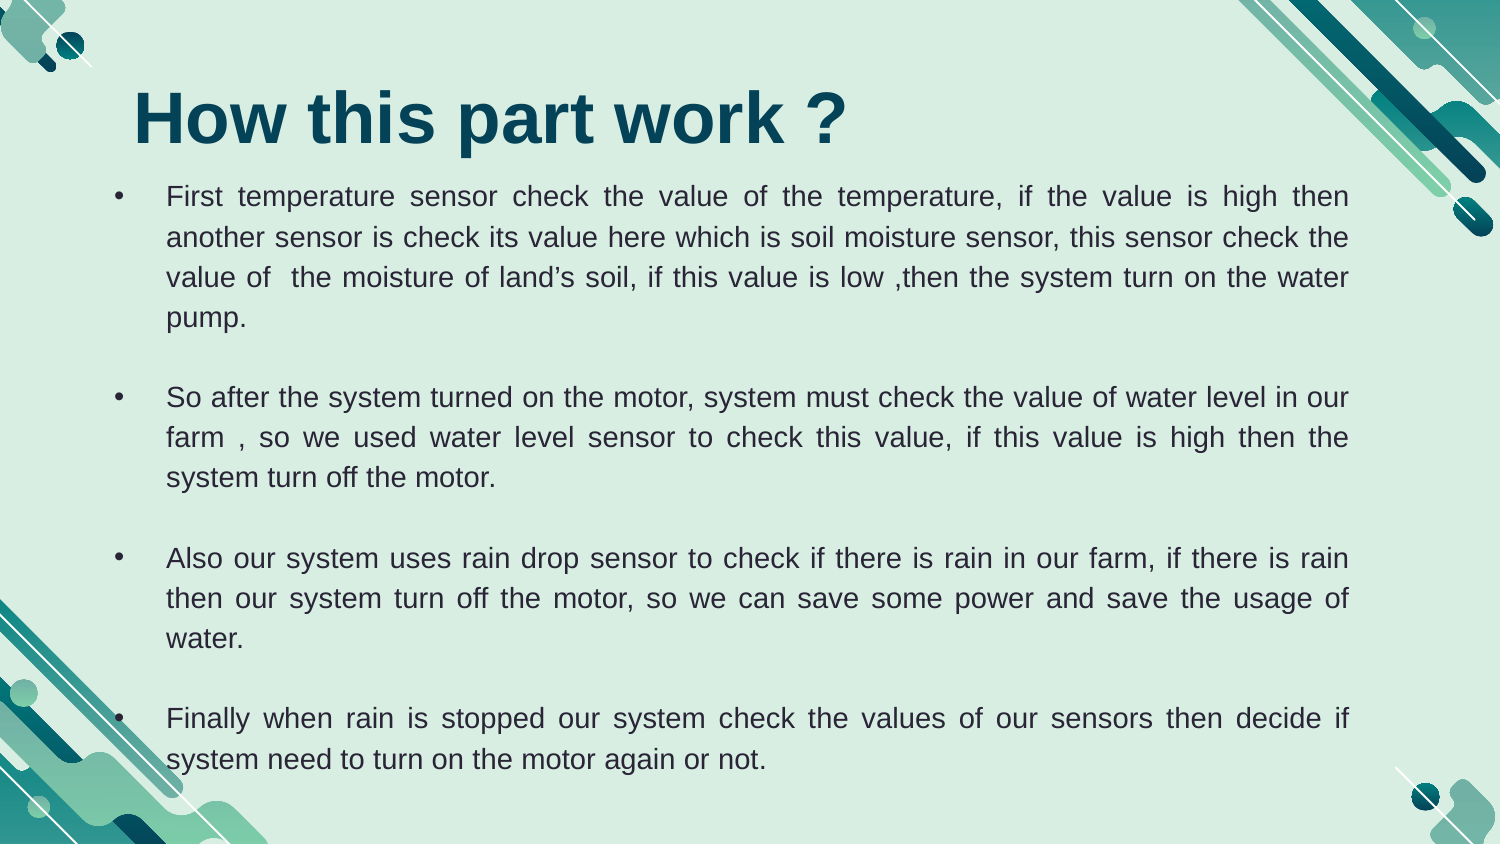

# How this part work ?
First temperature sensor check the value of the temperature, if the value is high then another sensor is check its value here which is soil moisture sensor, this sensor check the value of  the moisture of land’s soil, if this value is low ,then the system turn on the water pump.

So after the system turned on the motor, system must check the value of water level in our farm , so we used water level sensor to check this value, if this value is high then the system turn off the motor.

Also our system uses rain drop sensor to check if there is rain in our farm, if there is rain then our system turn off the motor, so we can save some power and save the usage of water.

Finally when rain is stopped our system check the values of our sensors then decide if system need to turn on the motor again or not.